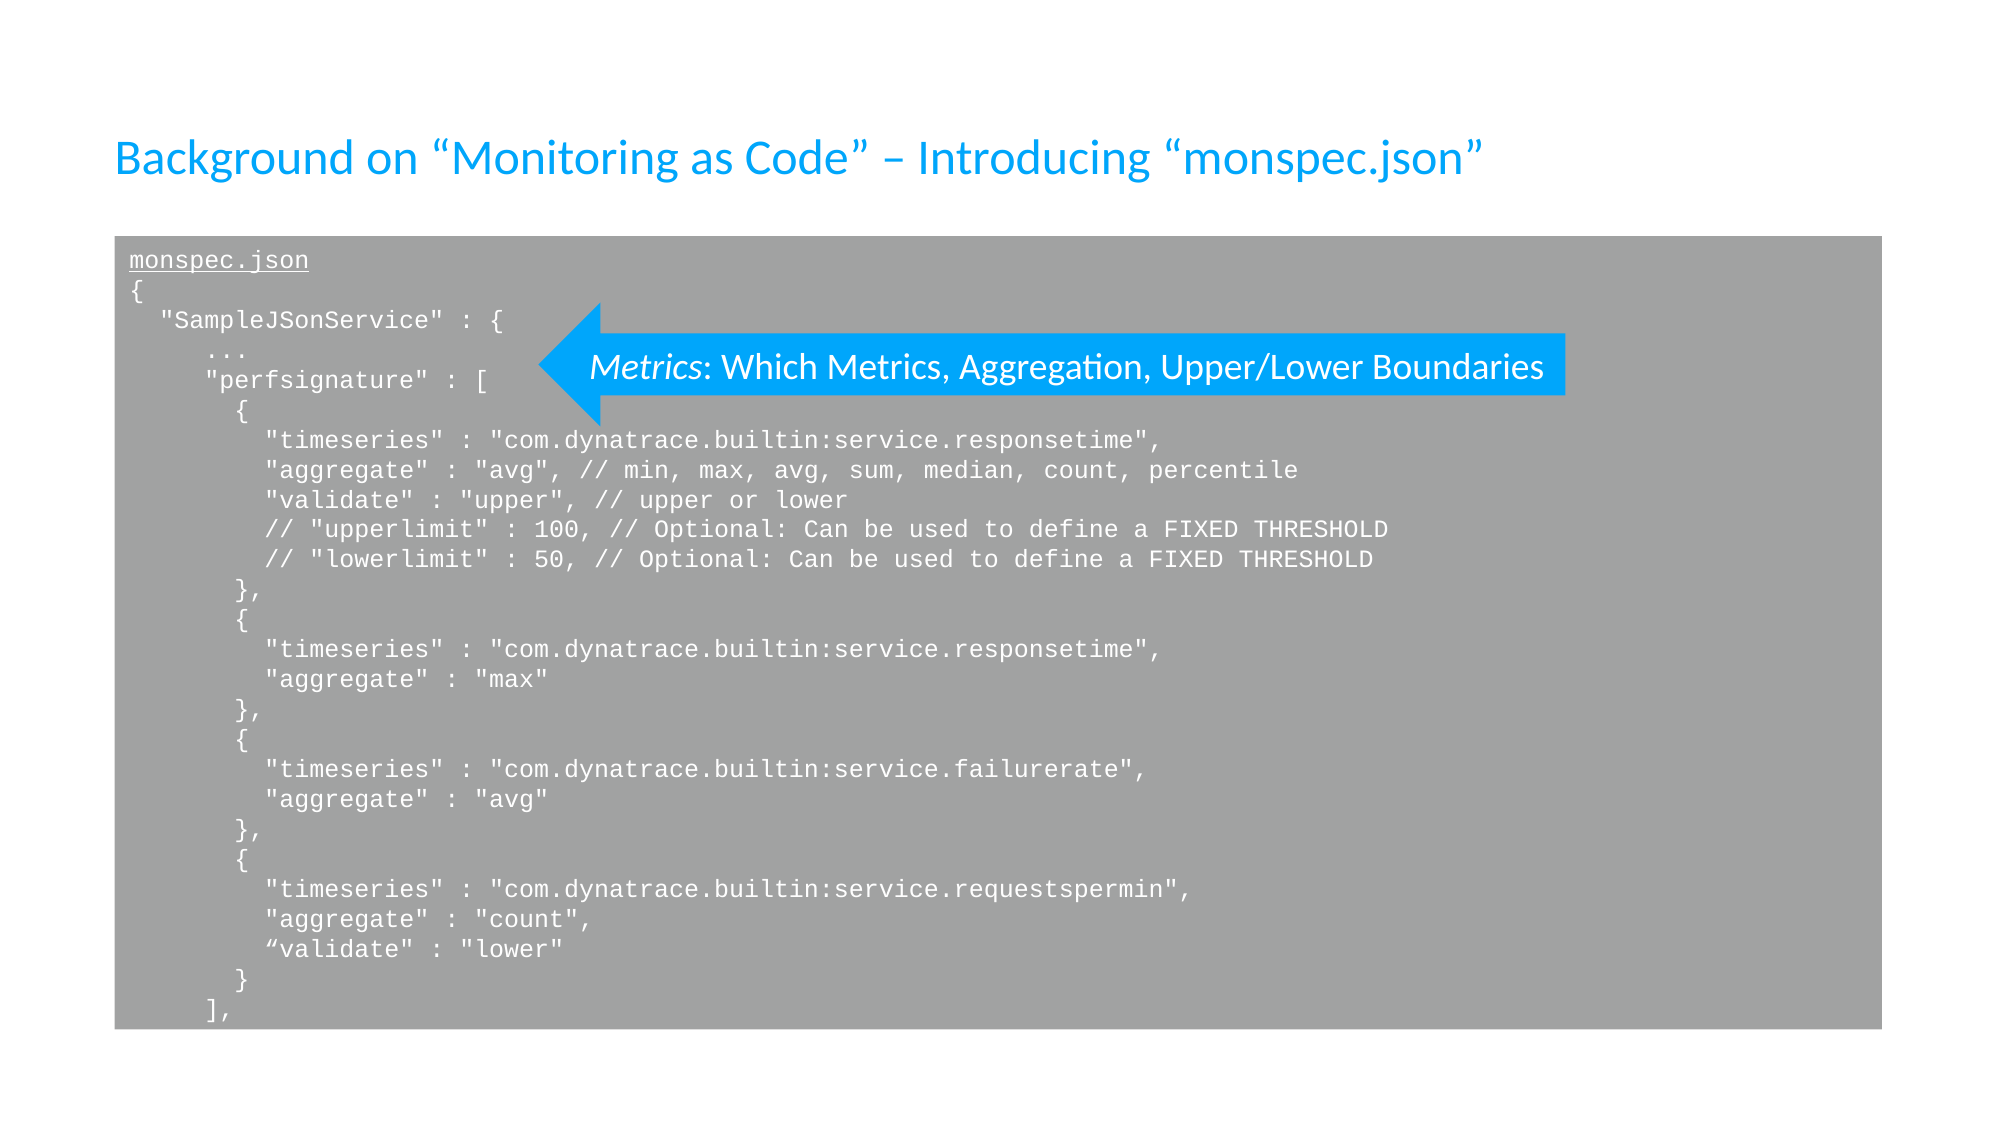

# Background on “Monitoring as Code” – Introducing “monspec.json”
monspec.json
{
  "SampleJSonService" : {
     ...
     "perfsignature" : [
       {
         "timeseries" : "com.dynatrace.builtin:service.responsetime",
         "aggregate" : "avg", // min, max, avg, sum, median, count, percentile
         "validate" : "upper", // upper or lower
         // "upperlimit" : 100, // Optional: Can be used to define a FIXED THRESHOLD
         // "lowerlimit" : 50, // Optional: Can be used to define a FIXED THRESHOLD
       },
       {
         "timeseries" : "com.dynatrace.builtin:service.responsetime",
         "aggregate" : "max"
       },
       {
         "timeseries" : "com.dynatrace.builtin:service.failurerate",
         "aggregate" : "avg"
       },
       {
         "timeseries" : "com.dynatrace.builtin:service.requestspermin",
         "aggregate" : "count",
         “validate" : "lower"
       }
     ],
Metrics: Which Metrics, Aggregation, Upper/Lower Boundaries